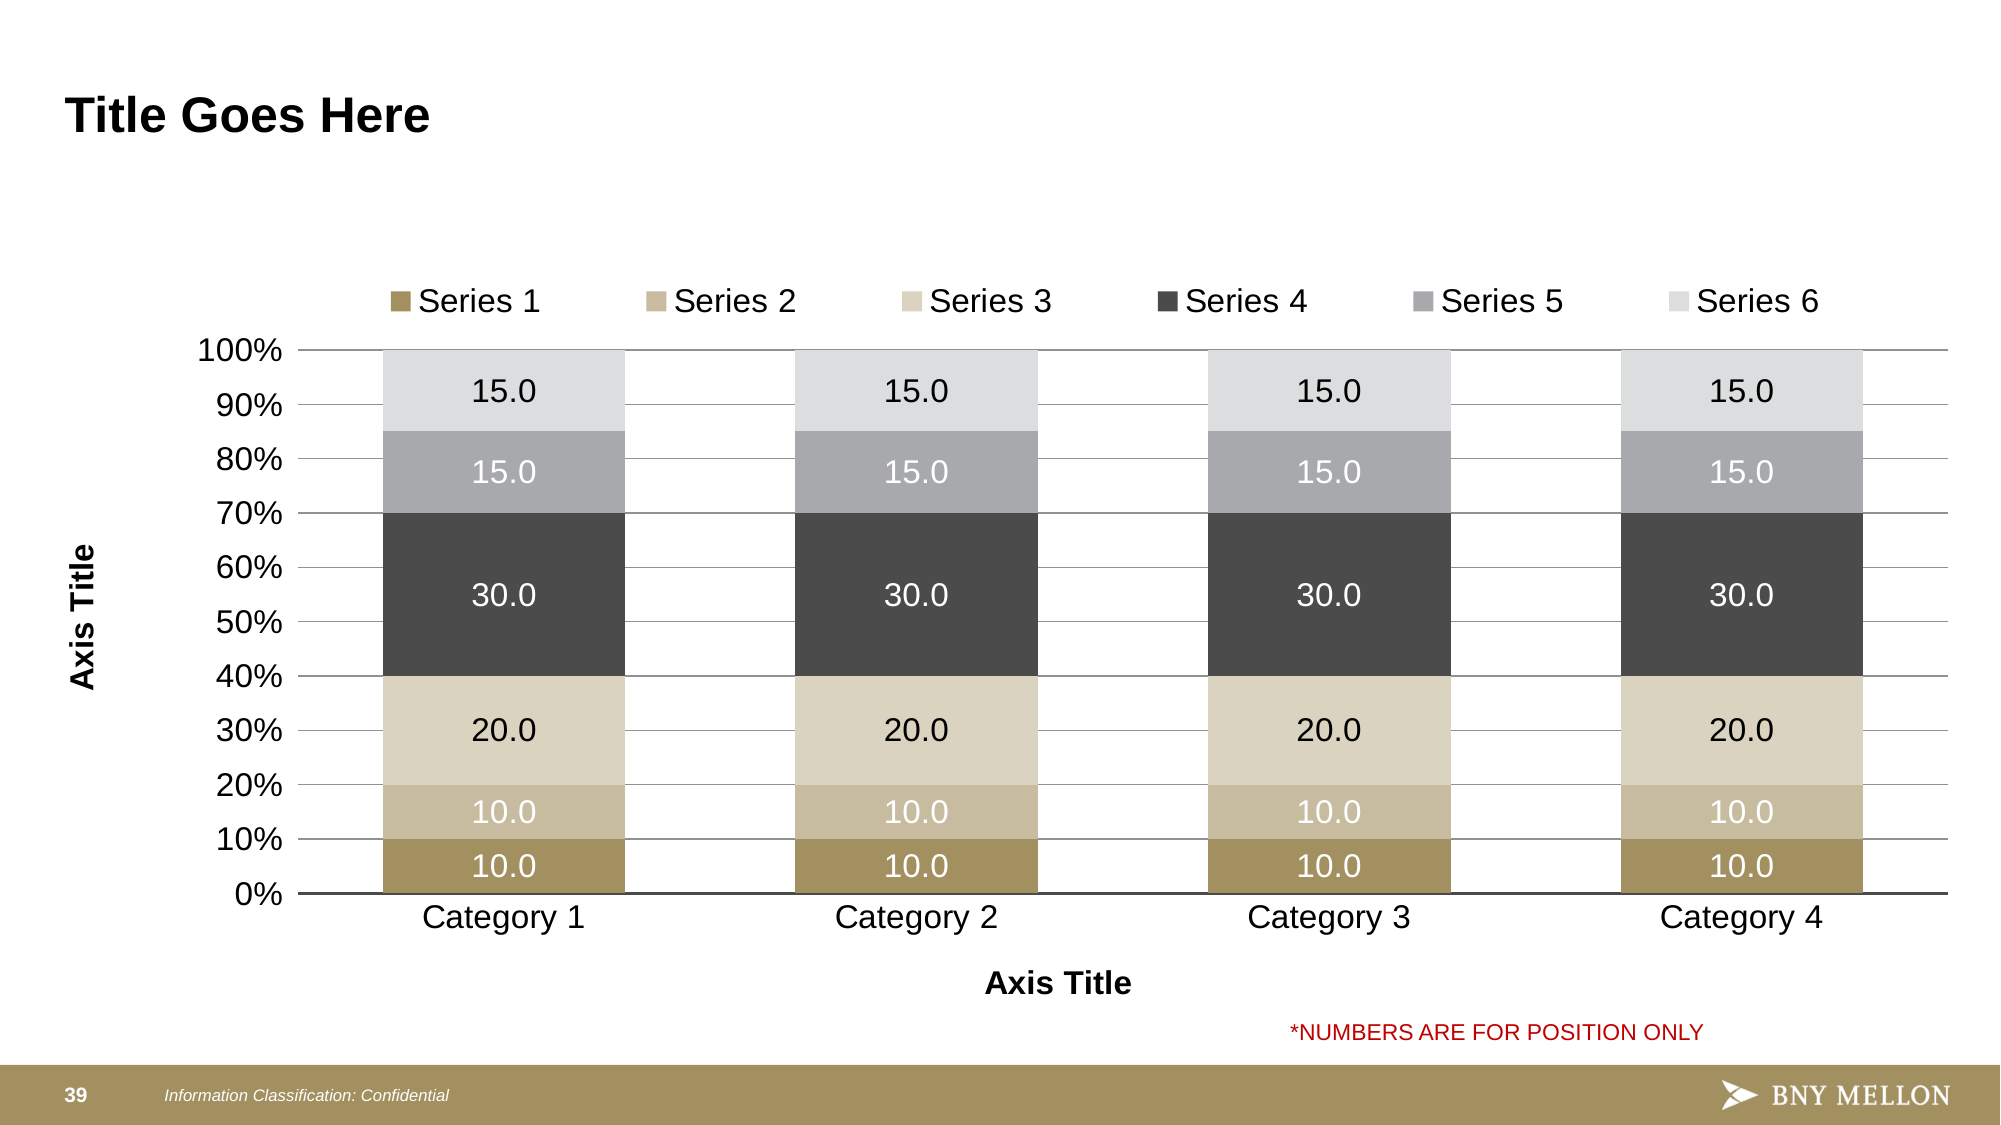

# Title Goes Here

### Chart

| Category | Series 1 | Series 2 | Series 3 | Series 4 | Series 5 | Series 6 |
|---|---|---|---|---|---|---|
| Category 1 | 10.0 | 10.0 | 20.0 | 30.0 | 15.0 | 15.0 |
| Category 2 | 10.0 | 10.0 | 20.0 | 30.0 | 15.0 | 15.0 |
| Category 3 | 10.0 | 10.0 | 20.0 | 30.0 | 15.0 | 15.0 |
| Category 4 | 10.0 | 10.0 | 20.0 | 30.0 | 15.0 | 15.0 |
*NUMBERS ARE FOR POSITION ONLY